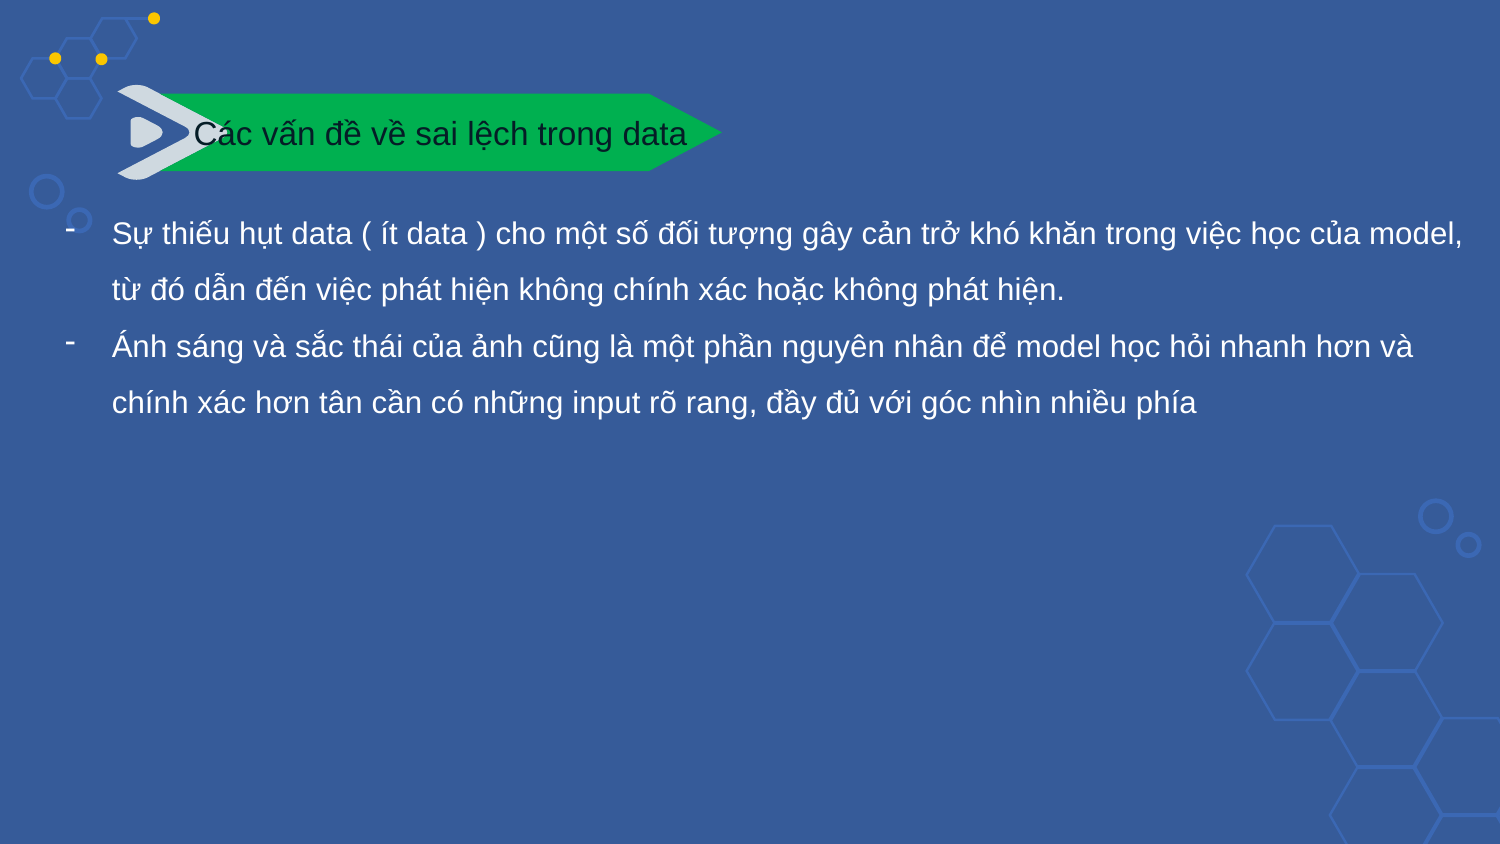

Các vấn đề về sai lệch trong data

Sự thiếu hụt data ( ít data ) cho một số đối tượng gây cản trở khó khăn trong việc học của model, từ đó dẫn đến việc phát hiện không chính xác hoặc không phát hiện.
Ánh sáng và sắc thái của ảnh cũng là một phần nguyên nhân để model học hỏi nhanh hơn và chính xác hơn tân cần có những input rõ rang, đầy đủ với góc nhìn nhiều phía